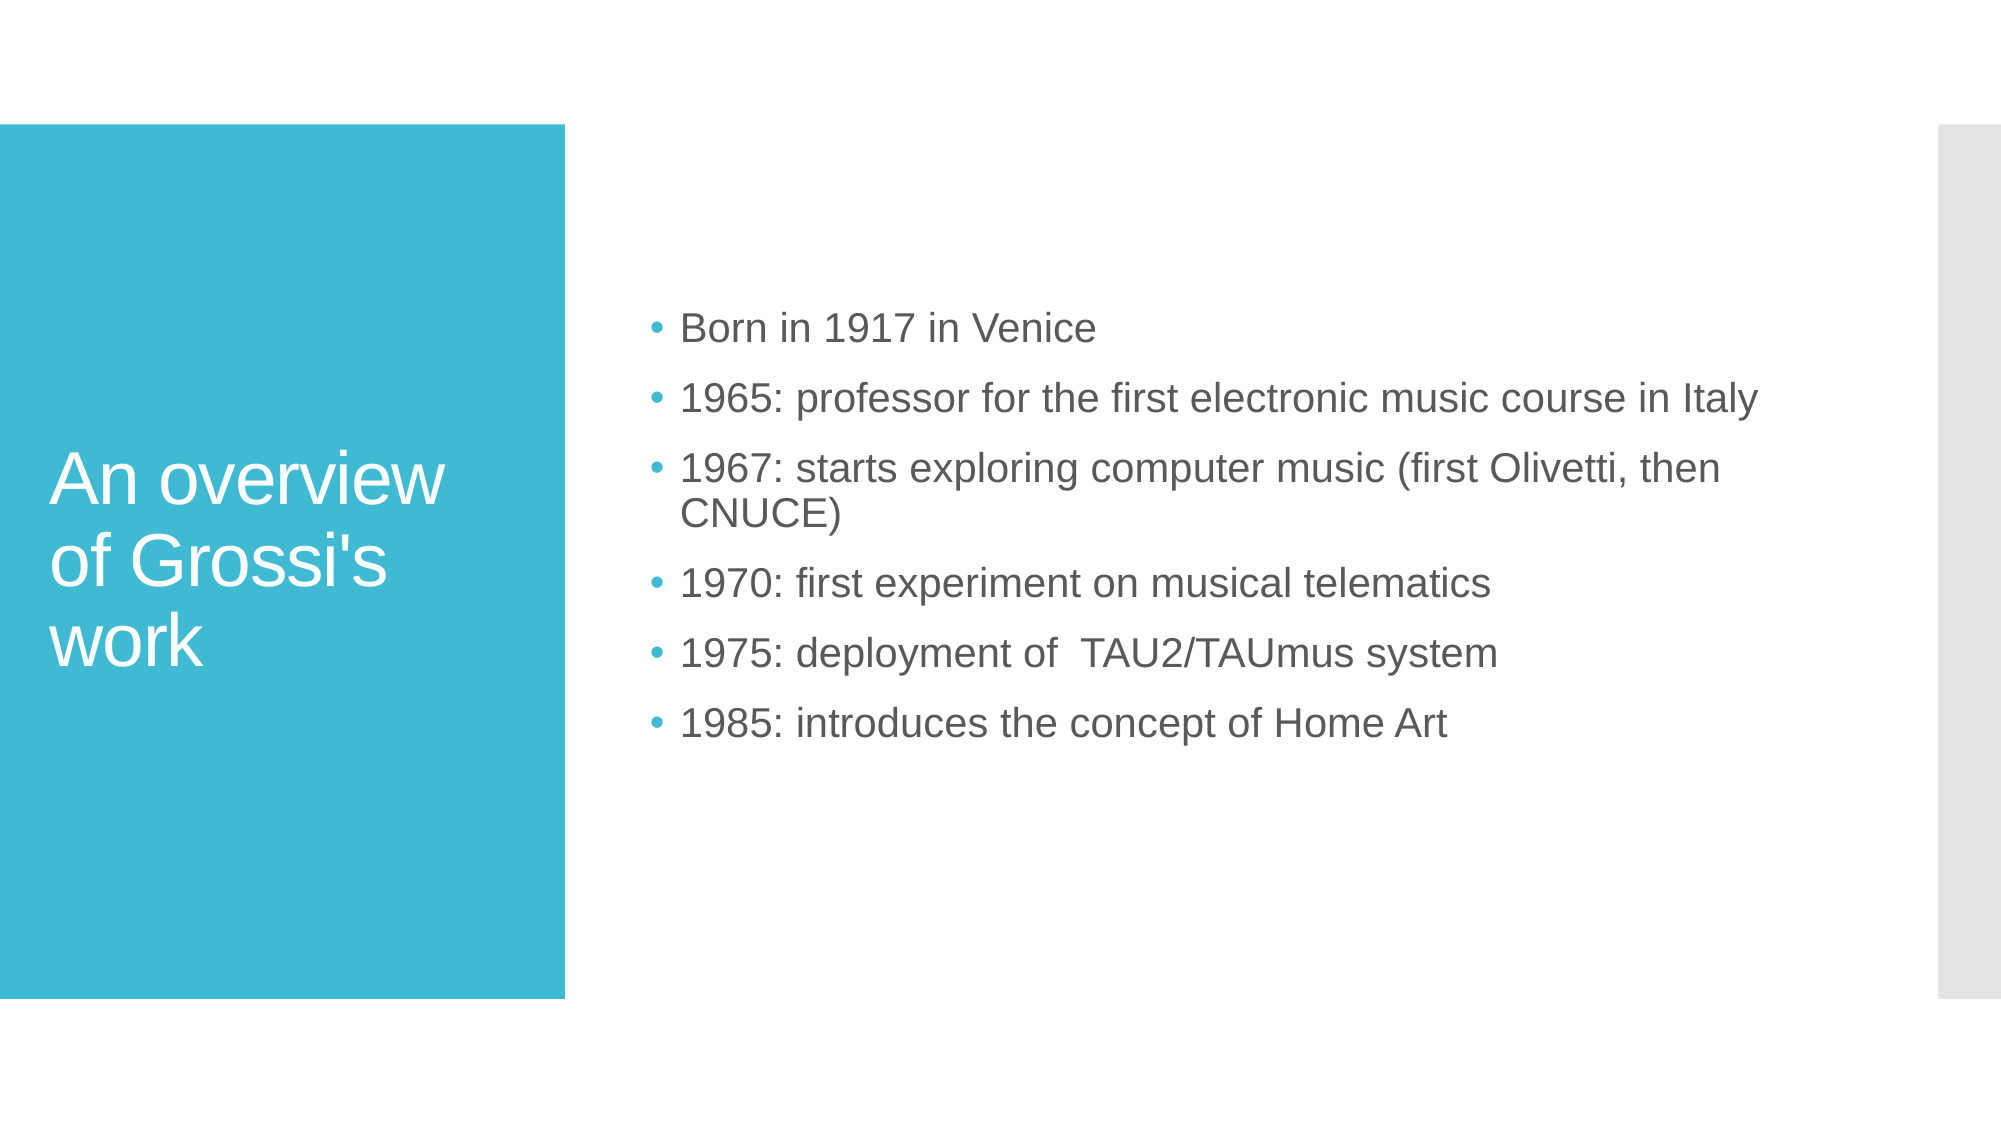

Born in 1917 in Venice
1965: professor for the first electronic music course in Italy
1967: starts exploring computer music (first Olivetti, then CNUCE)
1970: first experiment on musical telematics
1975: deployment of  TAU2/TAUmus system
1985: introduces the concept of Home Art

# An overview of Grossi's work